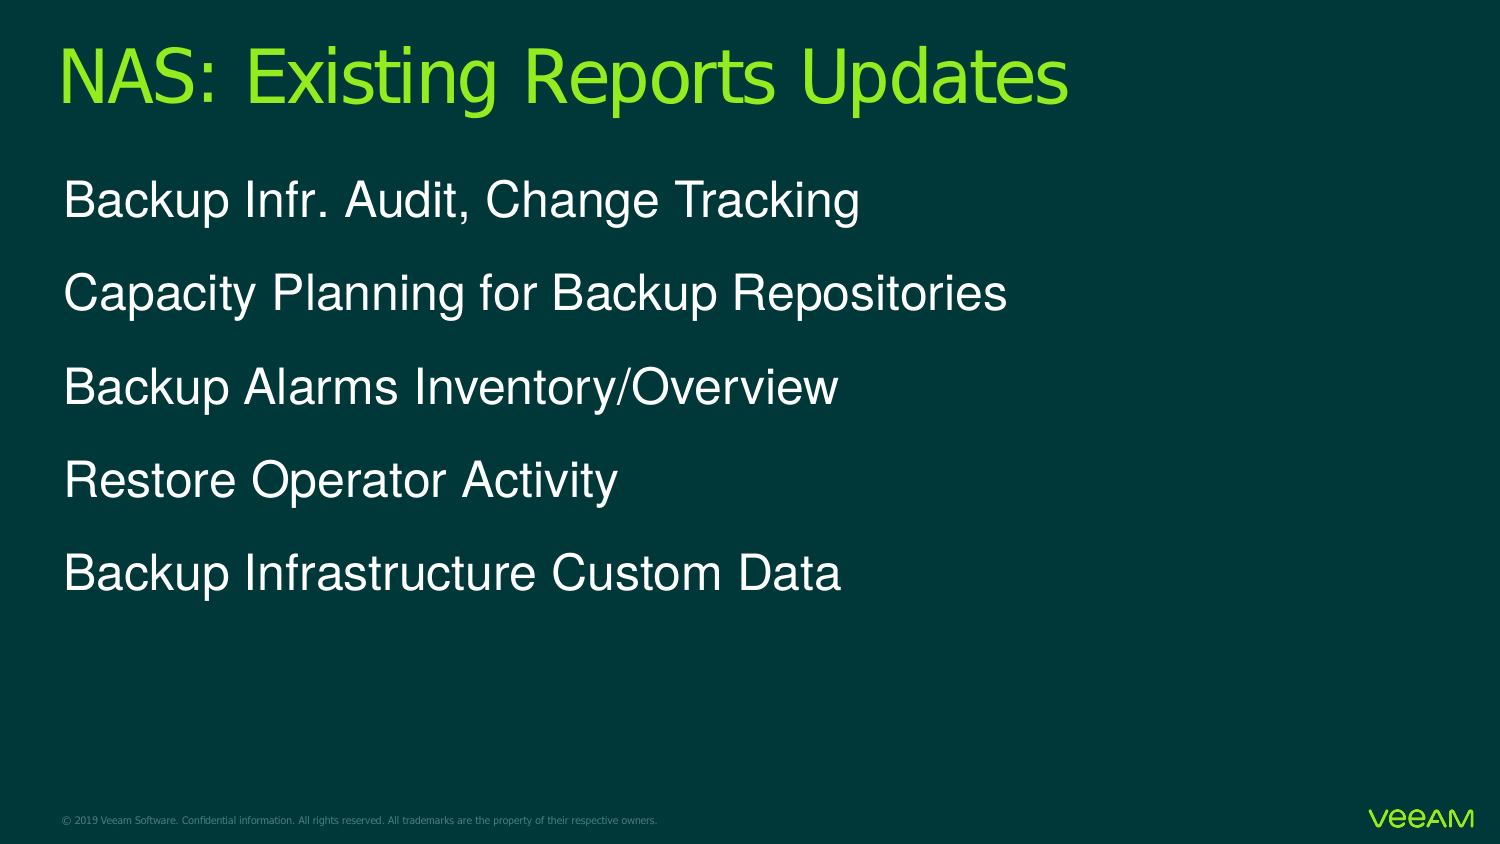

# NAS: Existing Reports Updates
Backup Infr. Audit, Change Tracking
Capacity Planning for Backup Repositories
Backup Alarms Inventory/Overview
Restore Operator Activity
Backup Infrastructure Custom Data